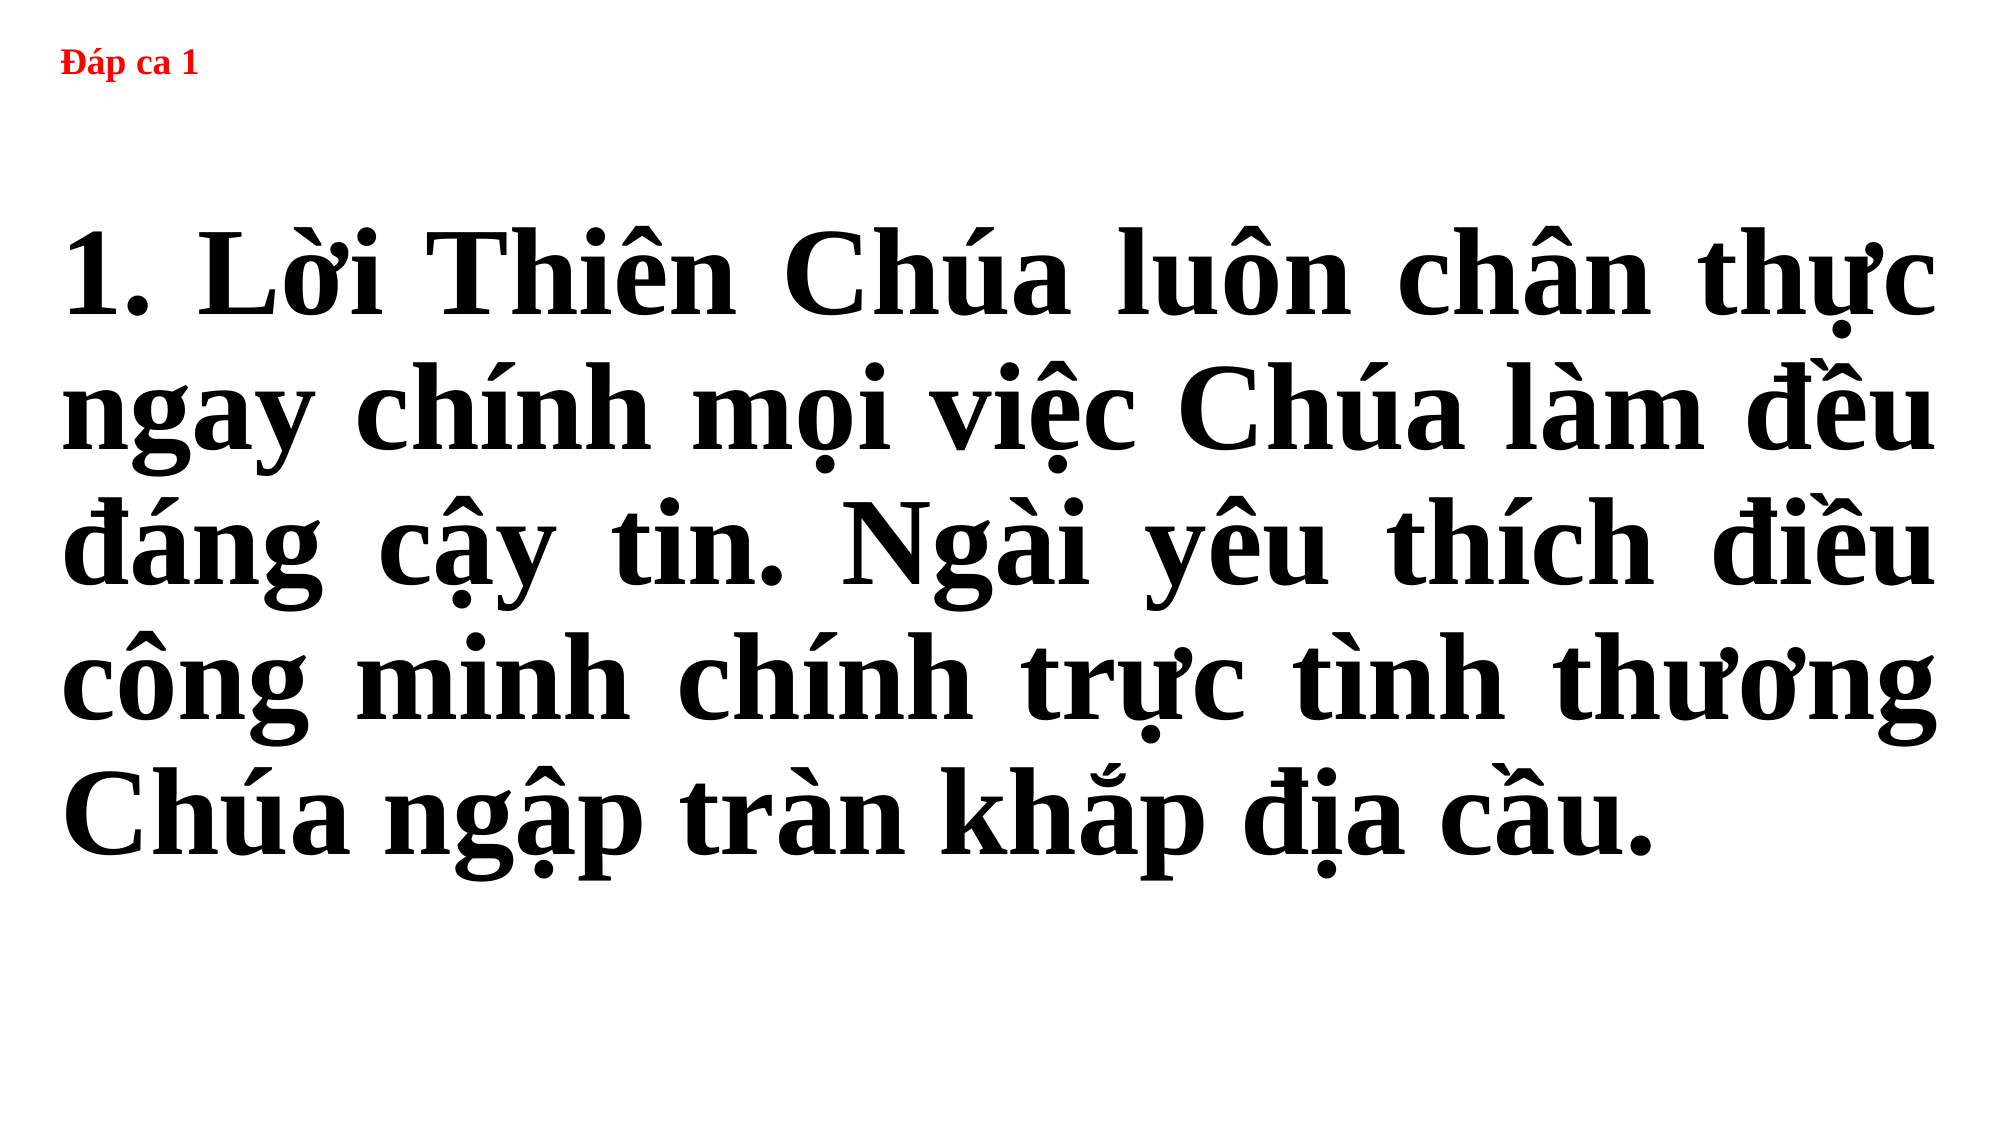

# Đáp ca 1
1. Lời Thiên Chúa luôn chân thực ngay chính mọi việc Chúa làm đều đáng cậy tin. Ngài yêu thích điều công minh chính trực tình thương Chúa ngập tràn khắp địa cầu.